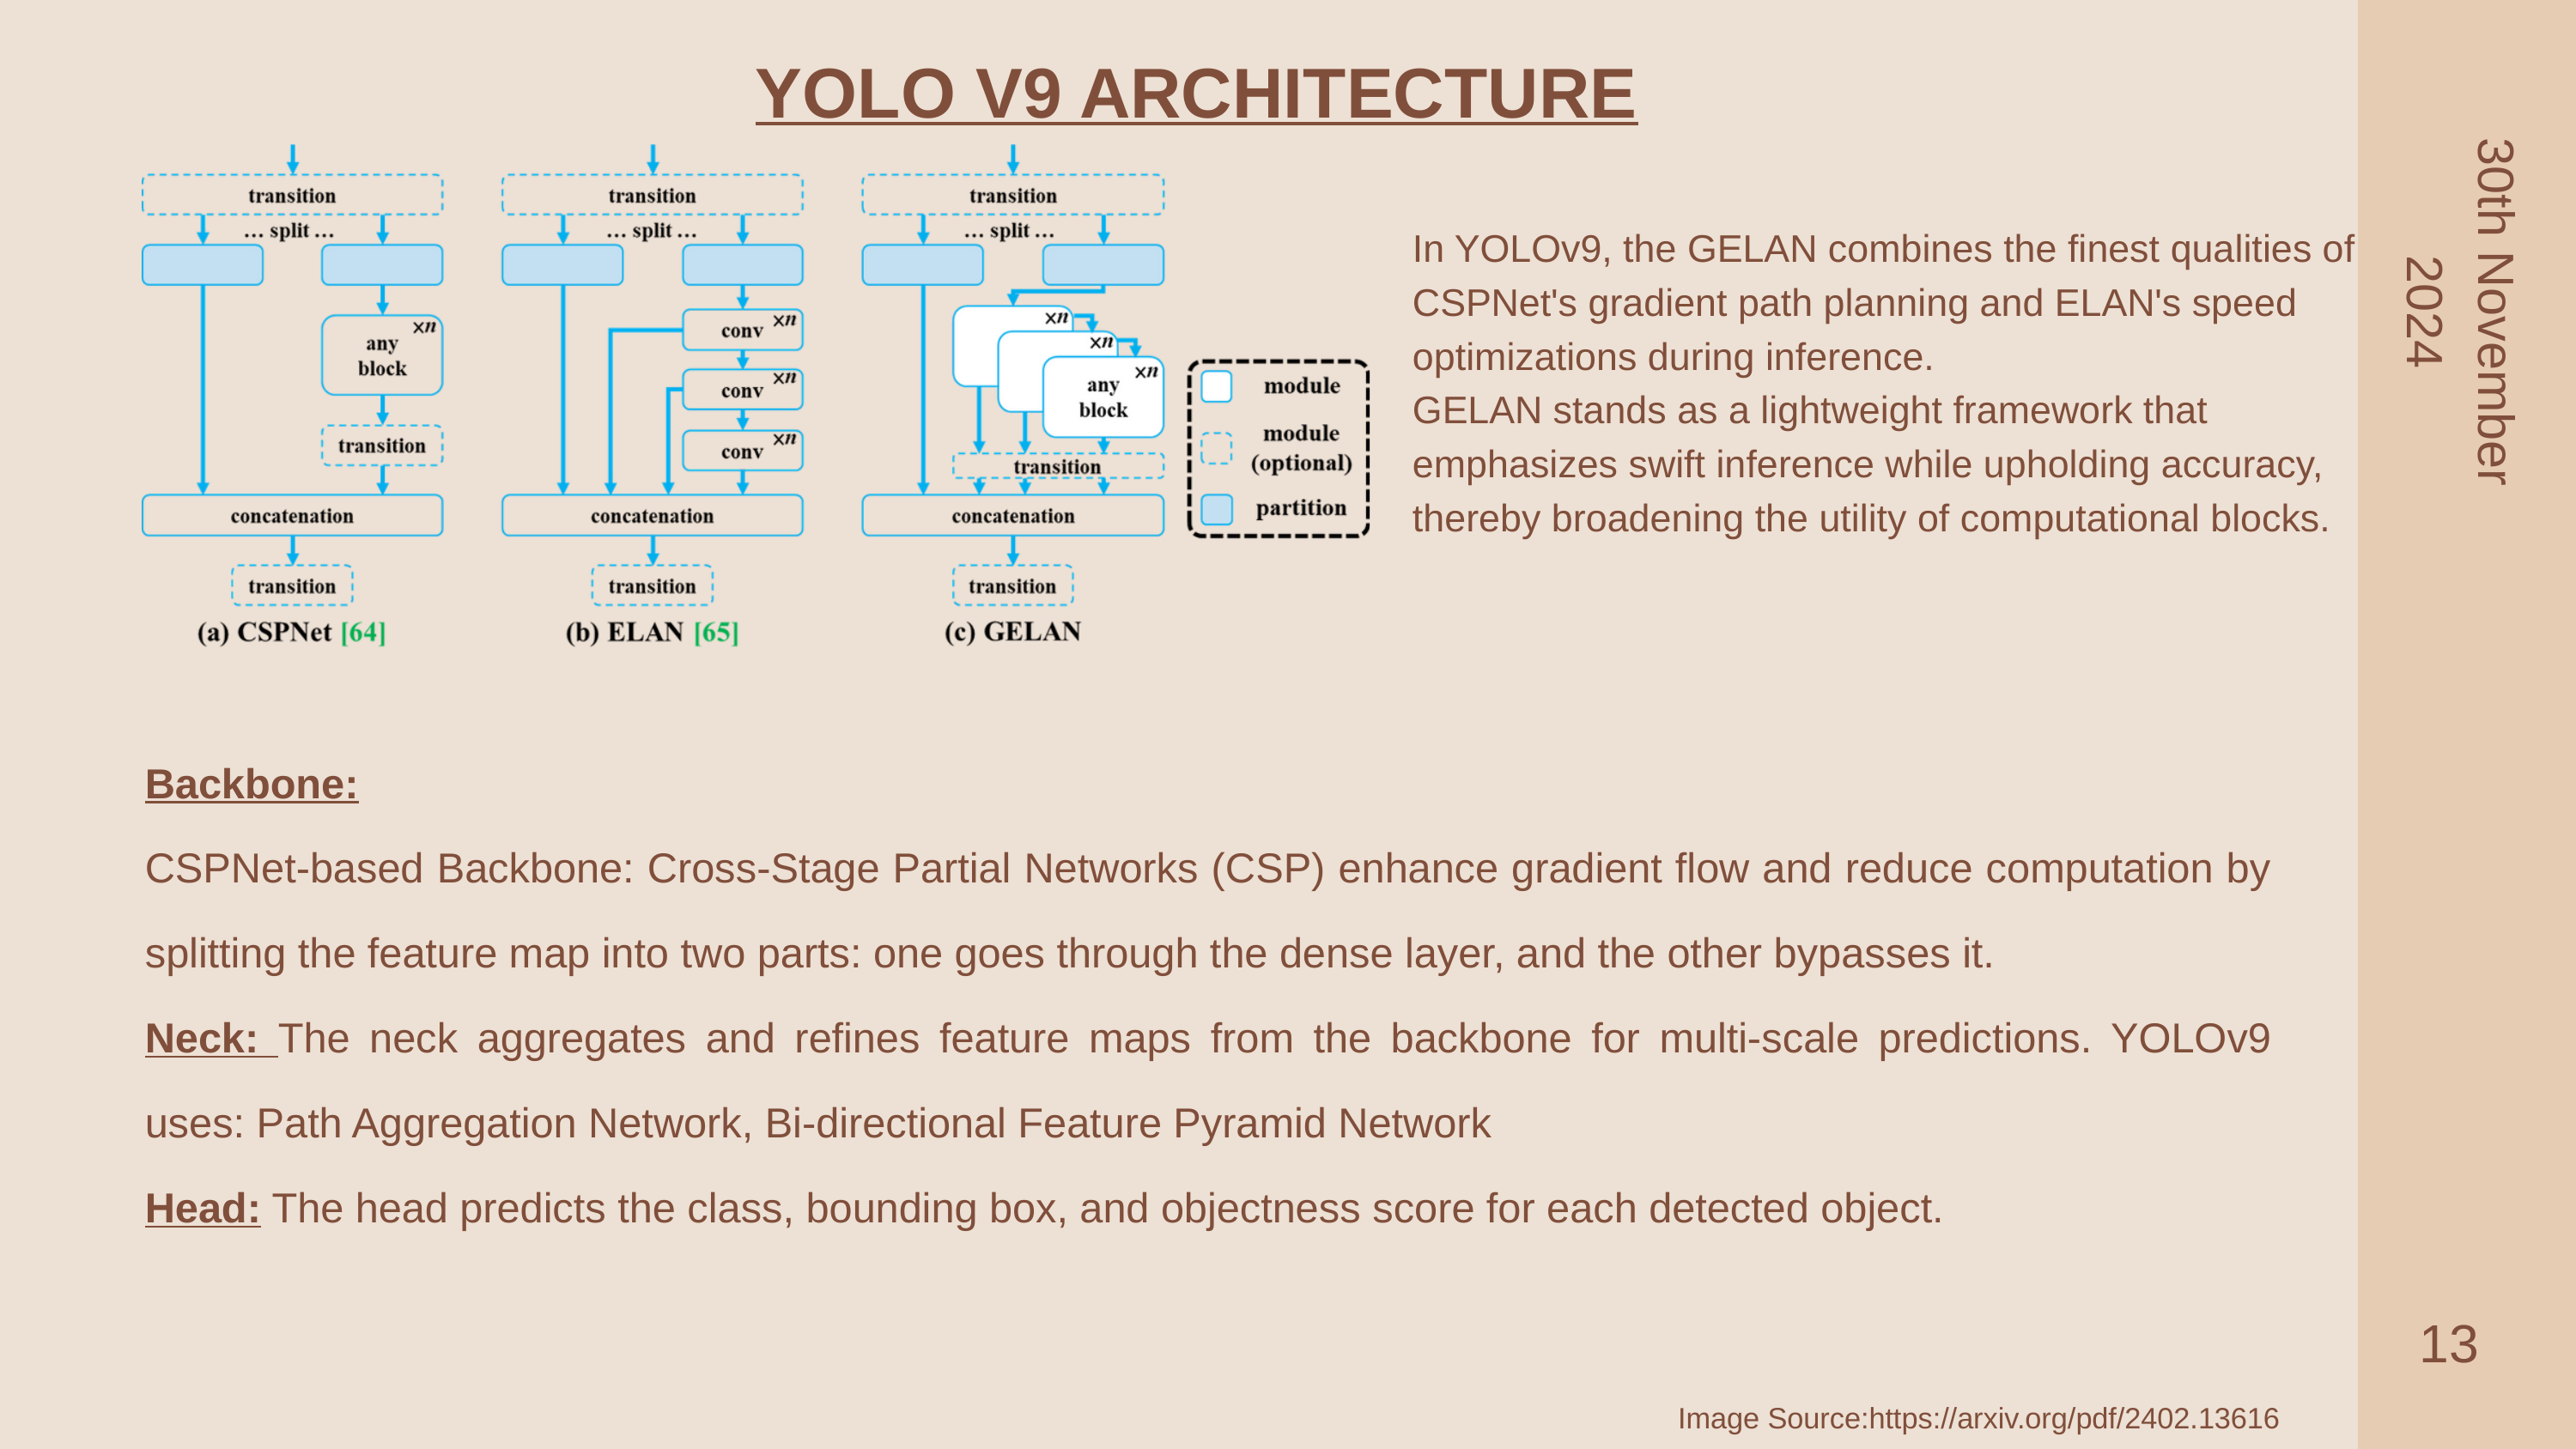

YOLO V9 ARCHITECTURE

In YOLOv9, the GELAN combines the finest qualities of CSPNet's gradient path planning and ELAN's speed optimizations during inference.
GELAN stands as a lightweight framework that emphasizes swift inference while upholding accuracy, thereby broadening the utility of computational blocks.
30th November
2024
Backbone:
CSPNet-based Backbone: Cross-Stage Partial Networks (CSP) enhance gradient flow and reduce computation by splitting the feature map into two parts: one goes through the dense layer, and the other bypasses it.
Neck: The neck aggregates and refines feature maps from the backbone for multi-scale predictions. YOLOv9 uses: Path Aggregation Network, Bi-directional Feature Pyramid Network
Head: The head predicts the class, bounding box, and objectness score for each detected object.
13
2
Image Source:https://arxiv.org/pdf/2402.13616